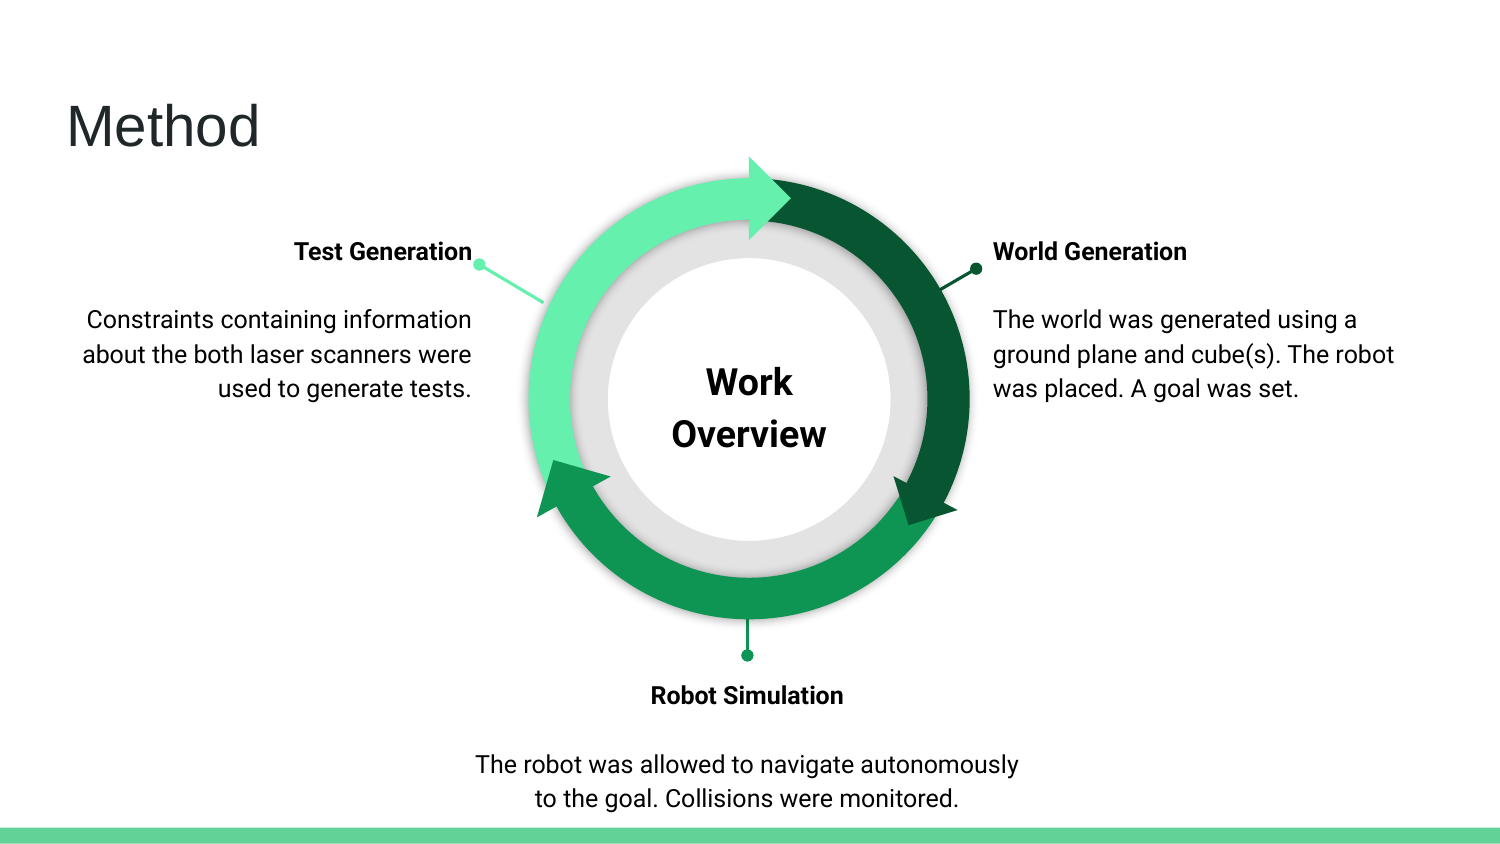

# Method

Test Generation

Constraints containing information about the both laser scanners were used to generate tests.
World Generation

The world was generated using a ground plane and cube(s). The robot was placed. A goal was set.
Work Overview

Robot Simulation

The robot was allowed to navigate autonomously to the goal. Collisions were monitored.